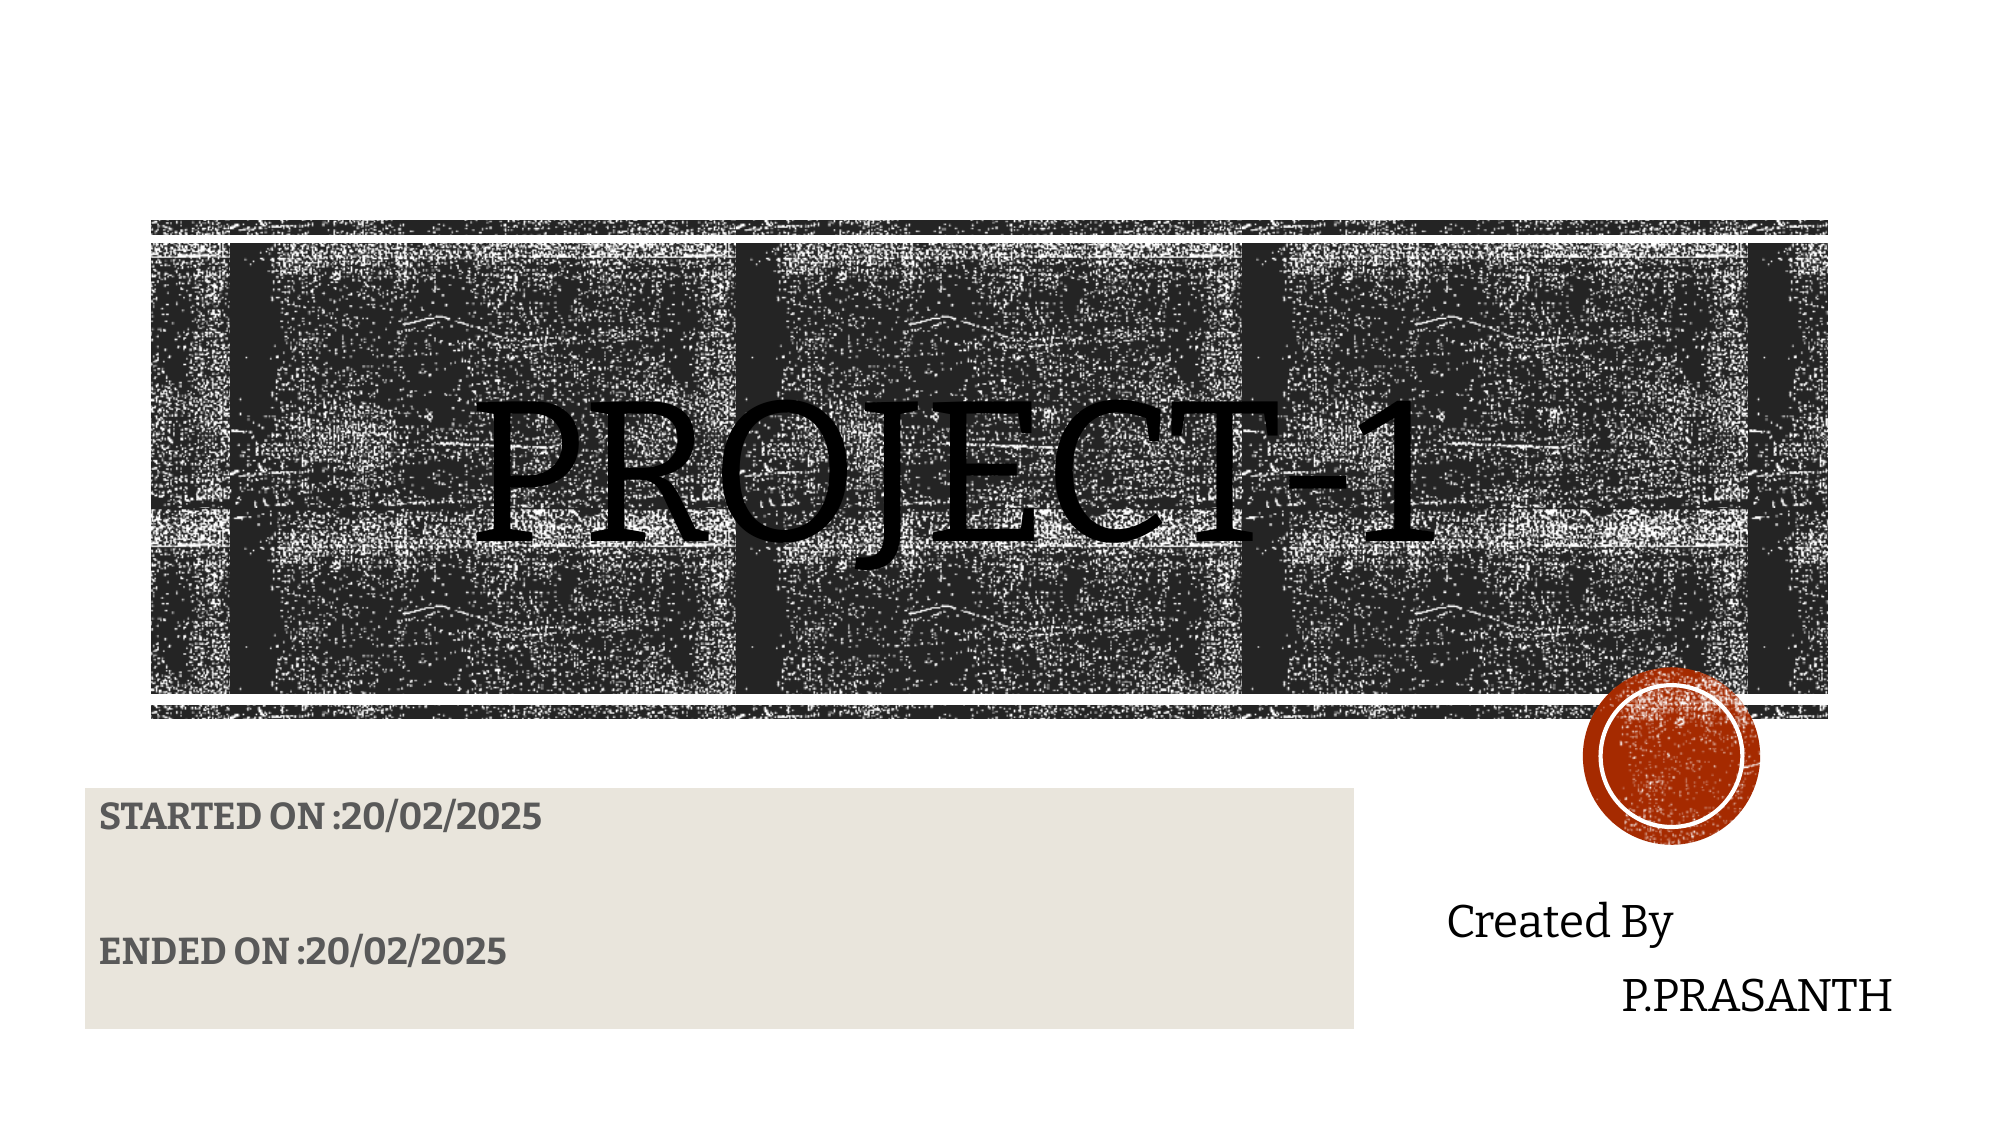

# Project-1
| STARTED ON :20/02/2025 ENDED ON :20/02/2025 |
| --- |
Created By
                   P.PRASANTH